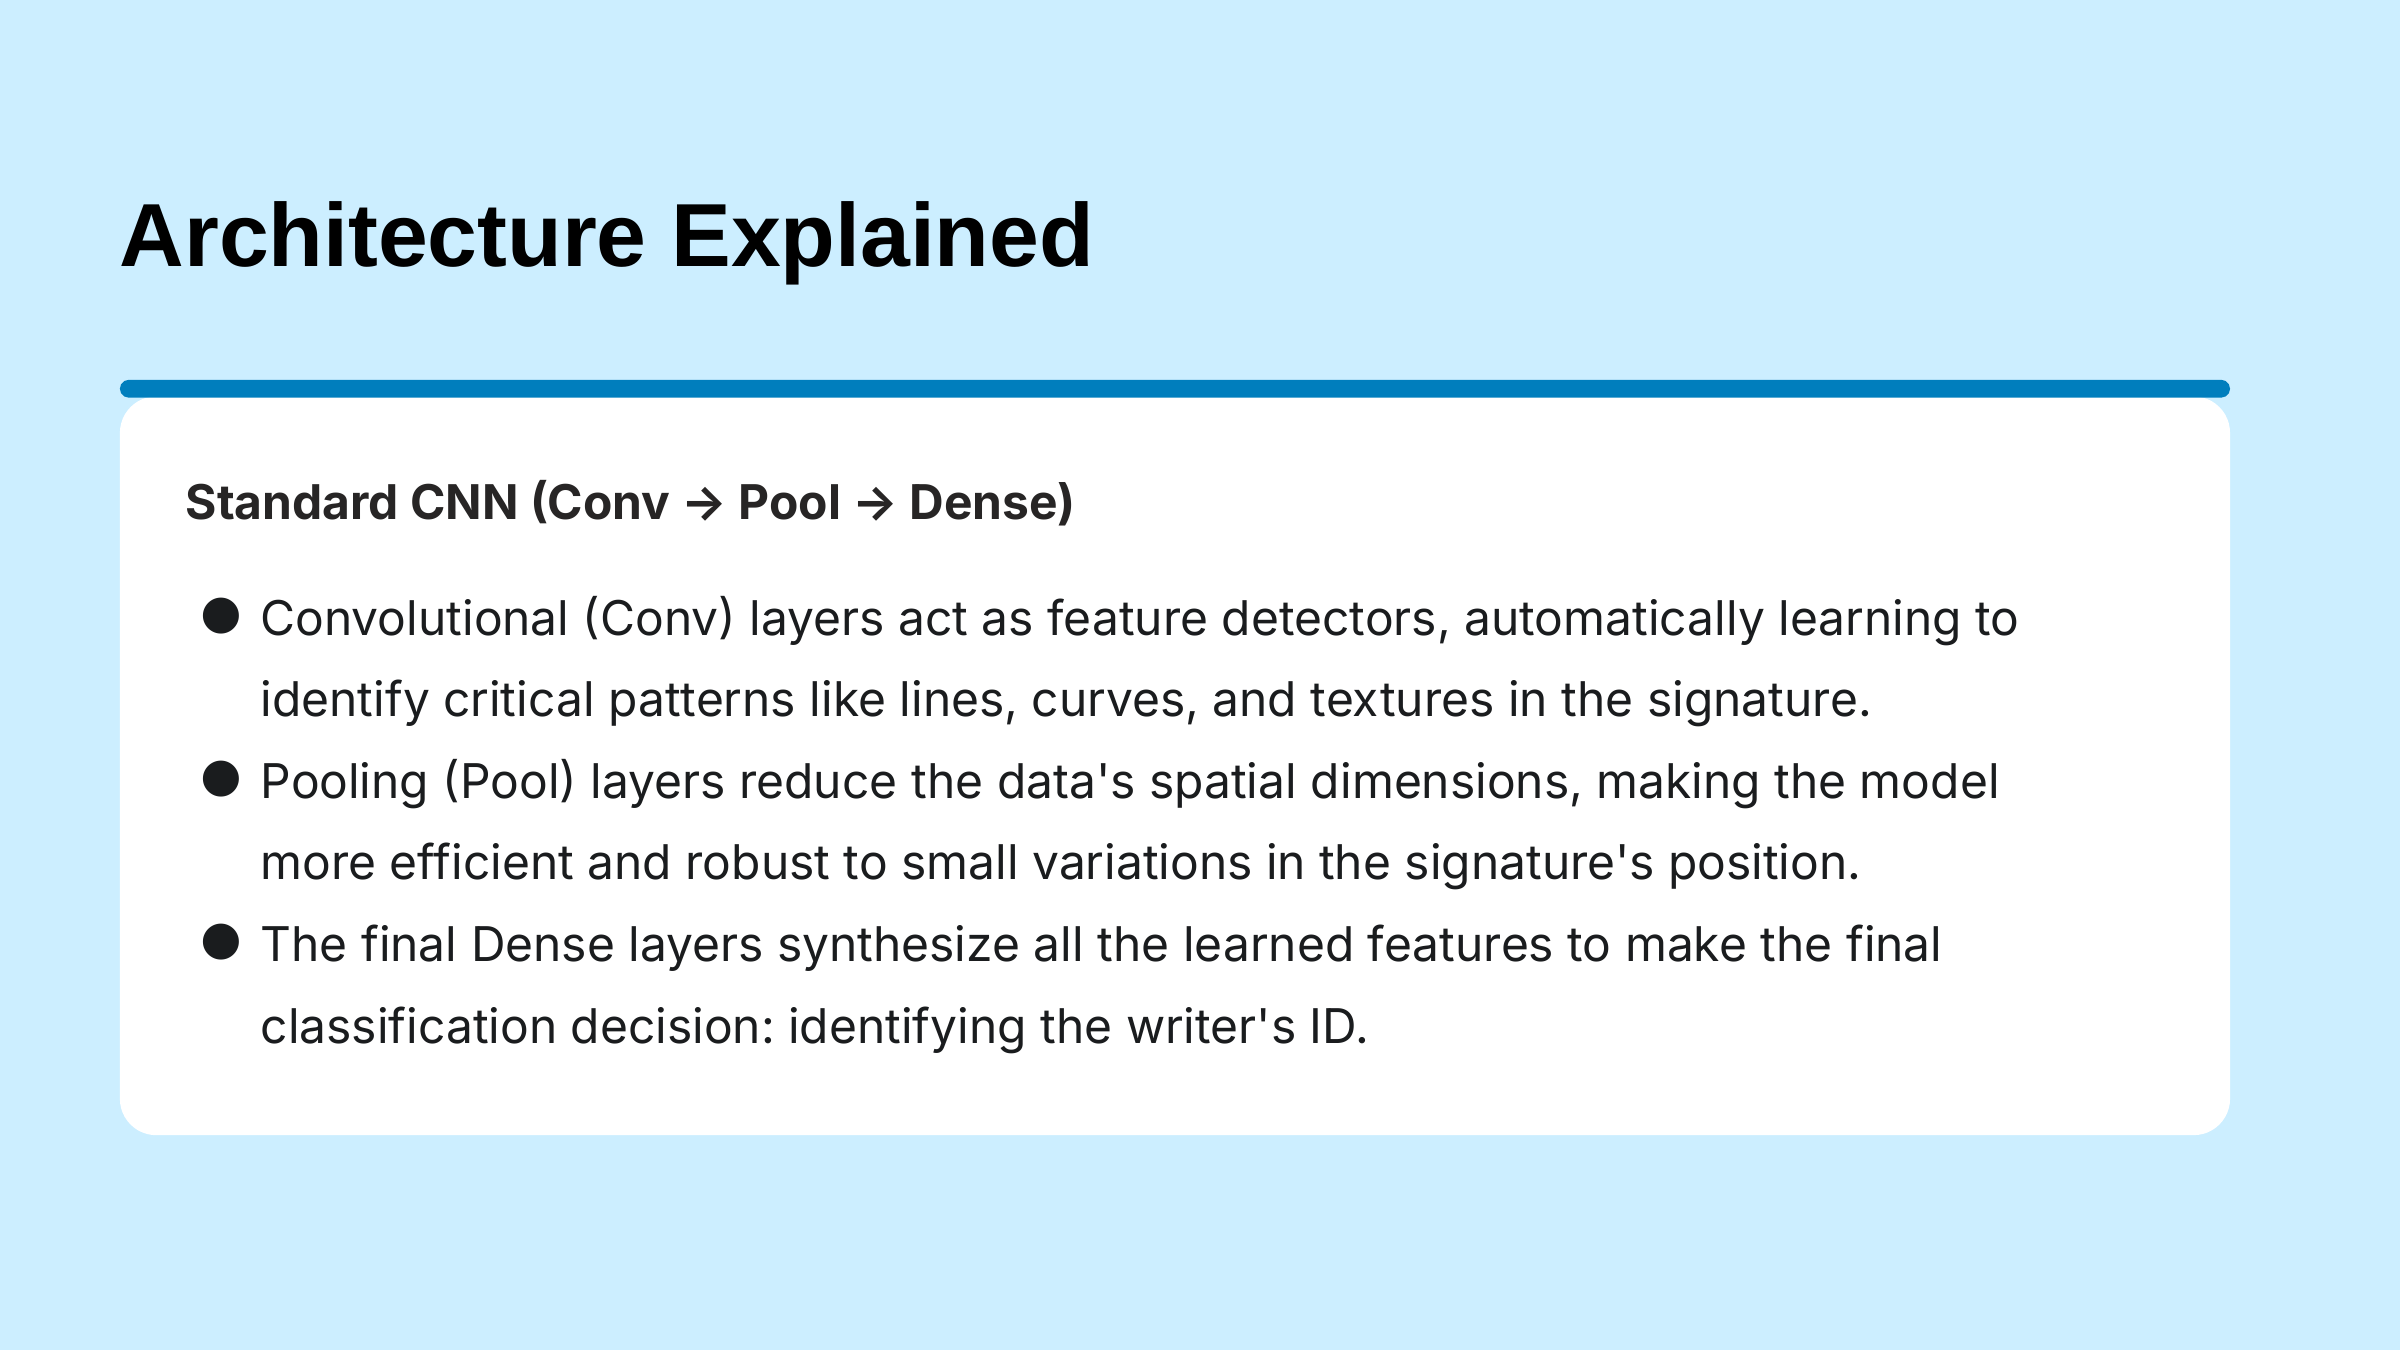

Architecture Explained

Standard CNN (Conv -> Pool -> Dense)

Convolutional (Conv) layers act as feature detectors, automatically learning to identify critical patterns like lines, curves, and textures in the signature.
Pooling (Pool) layers reduce the data's spatial dimensions, making the model more efficient and robust to small variations in the signature's position.
The final Dense layers synthesize all the learned features to make the final classification decision: identifying the writer's ID.